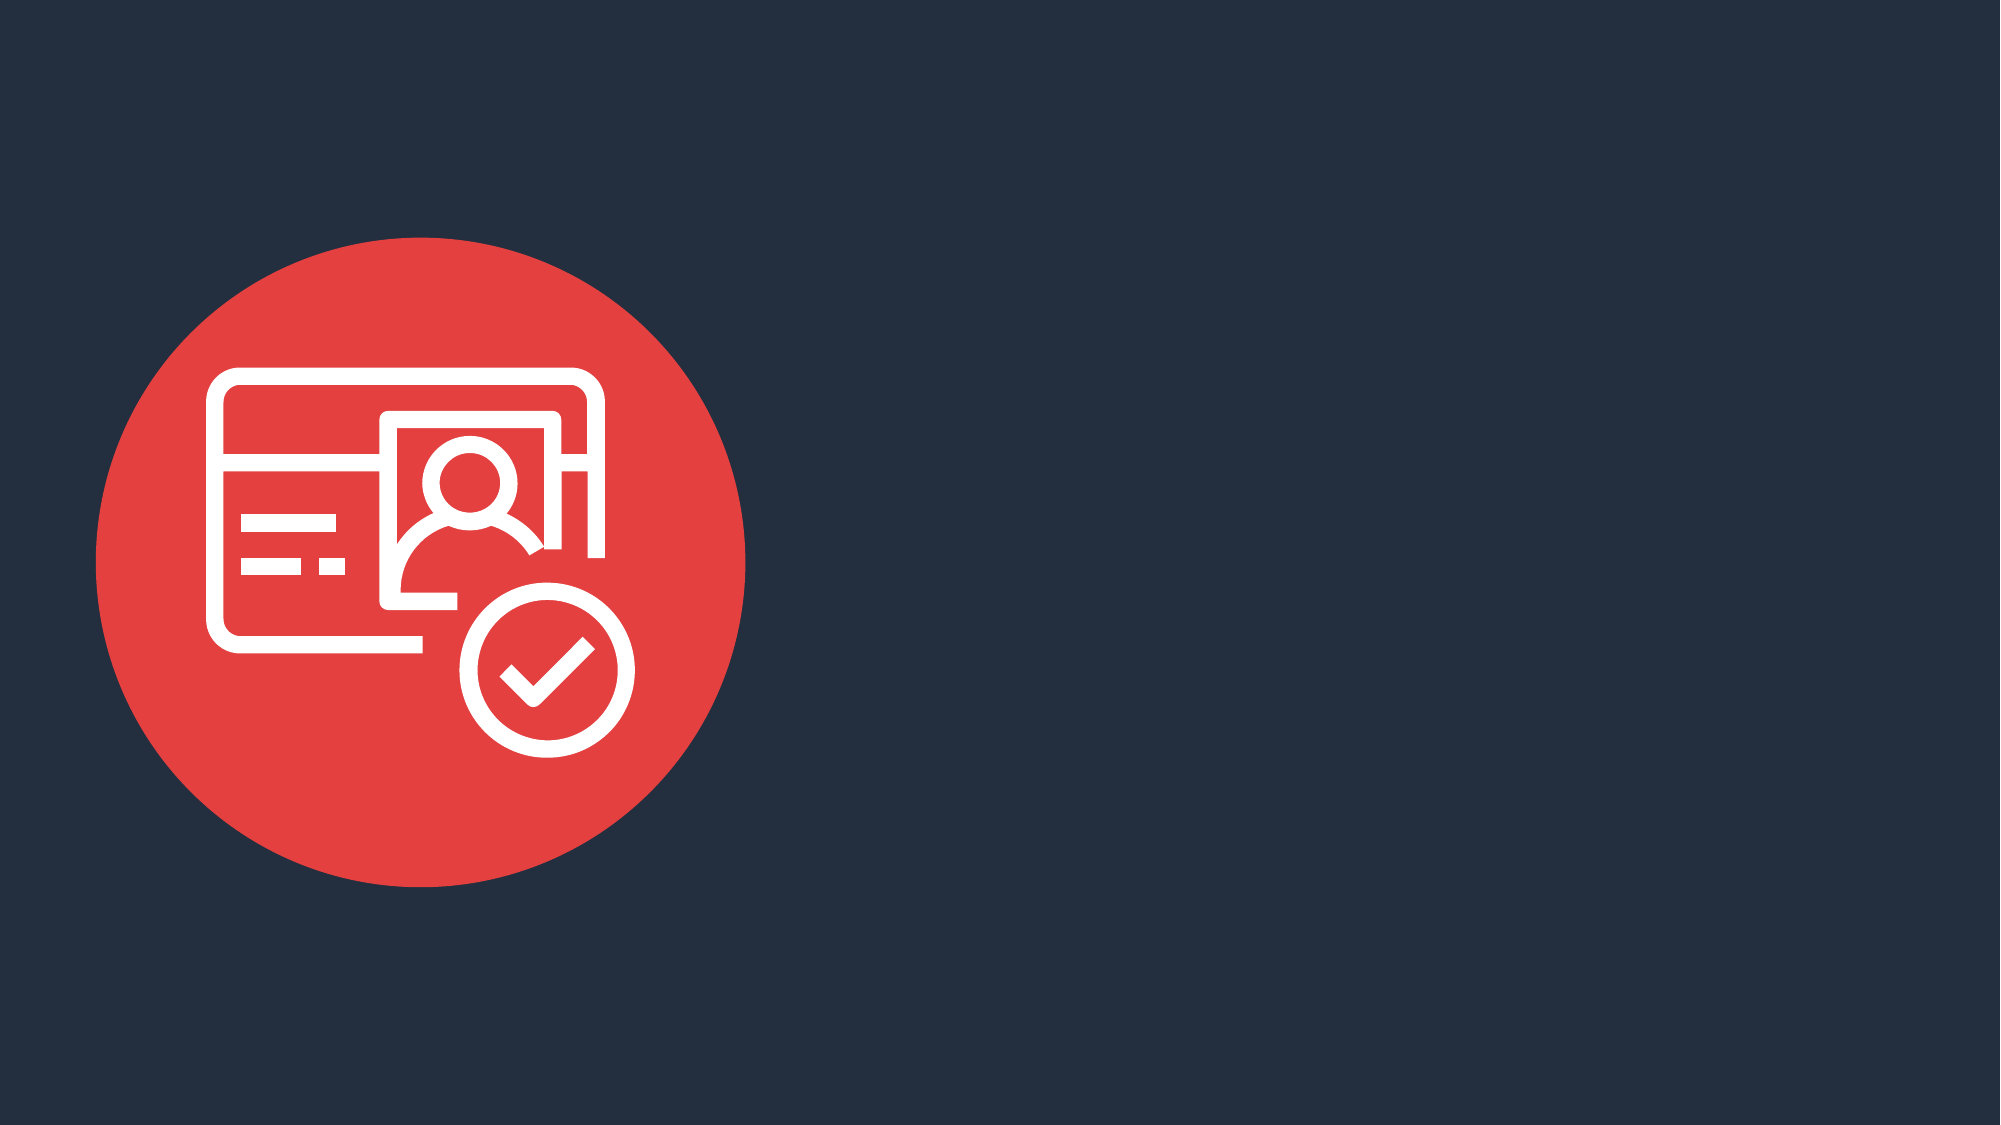

SERVIZI UTILIZZATI

AMAZON
COGNITO
Amazon Cognito fornisce autenticazione, autorizzazione e gestione degli utenti per le applicazioni Web e mobili. Gli utenti possono accedere direttamente con un nome utente e una password, oppure tramite terze parti, ad esempio Facebook, Amazon, Google o Apple.